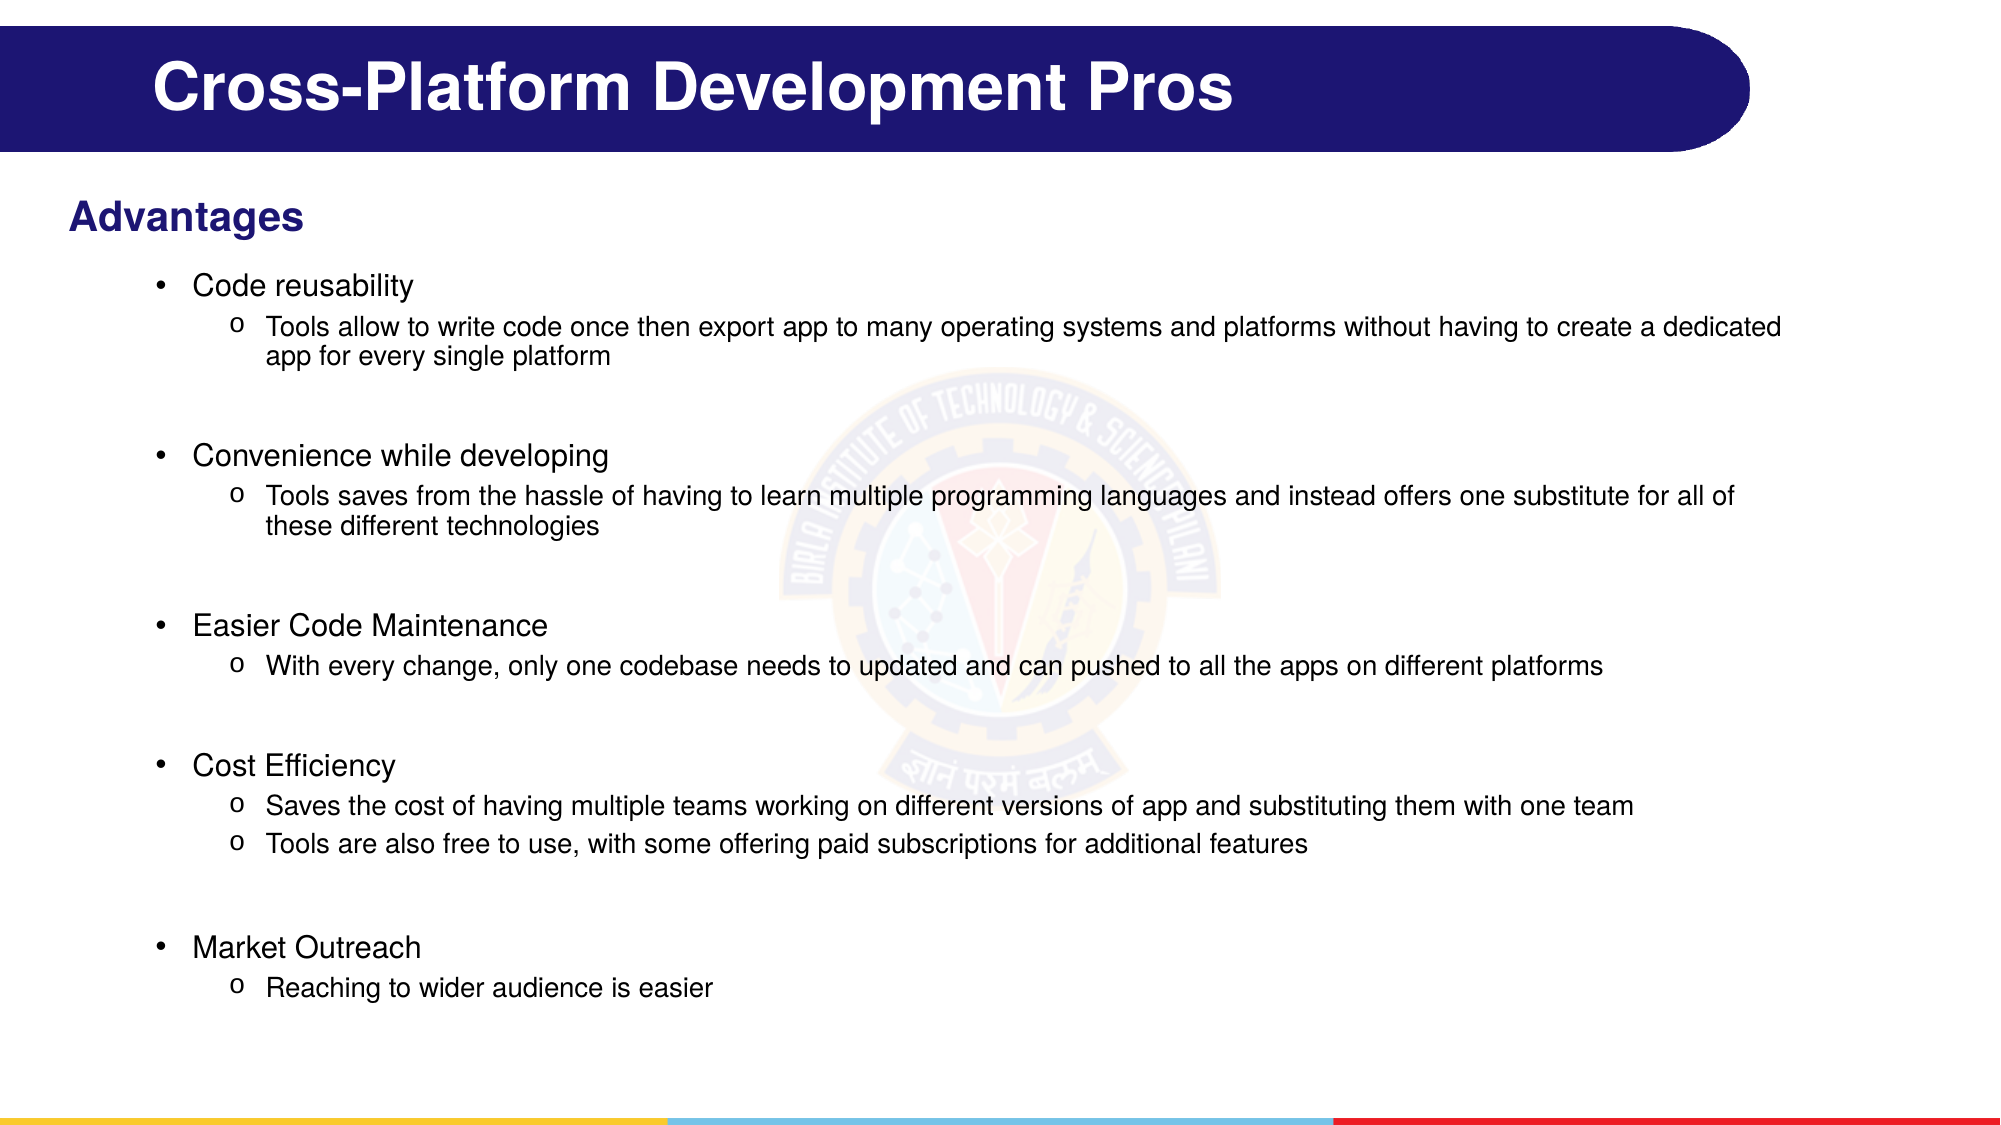

# Cross-Platform Development Pros
Advantages
Code reusability
Tools allow to write code once then export app to many operating systems and platforms without having to create a dedicated app for every single platform

Convenience while developing
Tools saves from the hassle of having to learn multiple programming languages and instead offers one substitute for all of these different technologies

Easier Code Maintenance
With every change, only one codebase needs to updated and can pushed to all the apps on different platforms

Cost Efficiency
Saves the cost of having multiple teams working on different versions of app and substituting them with one team
Tools are also free to use, with some offering paid subscriptions for additional features

Market Outreach
Reaching to wider audience is easier